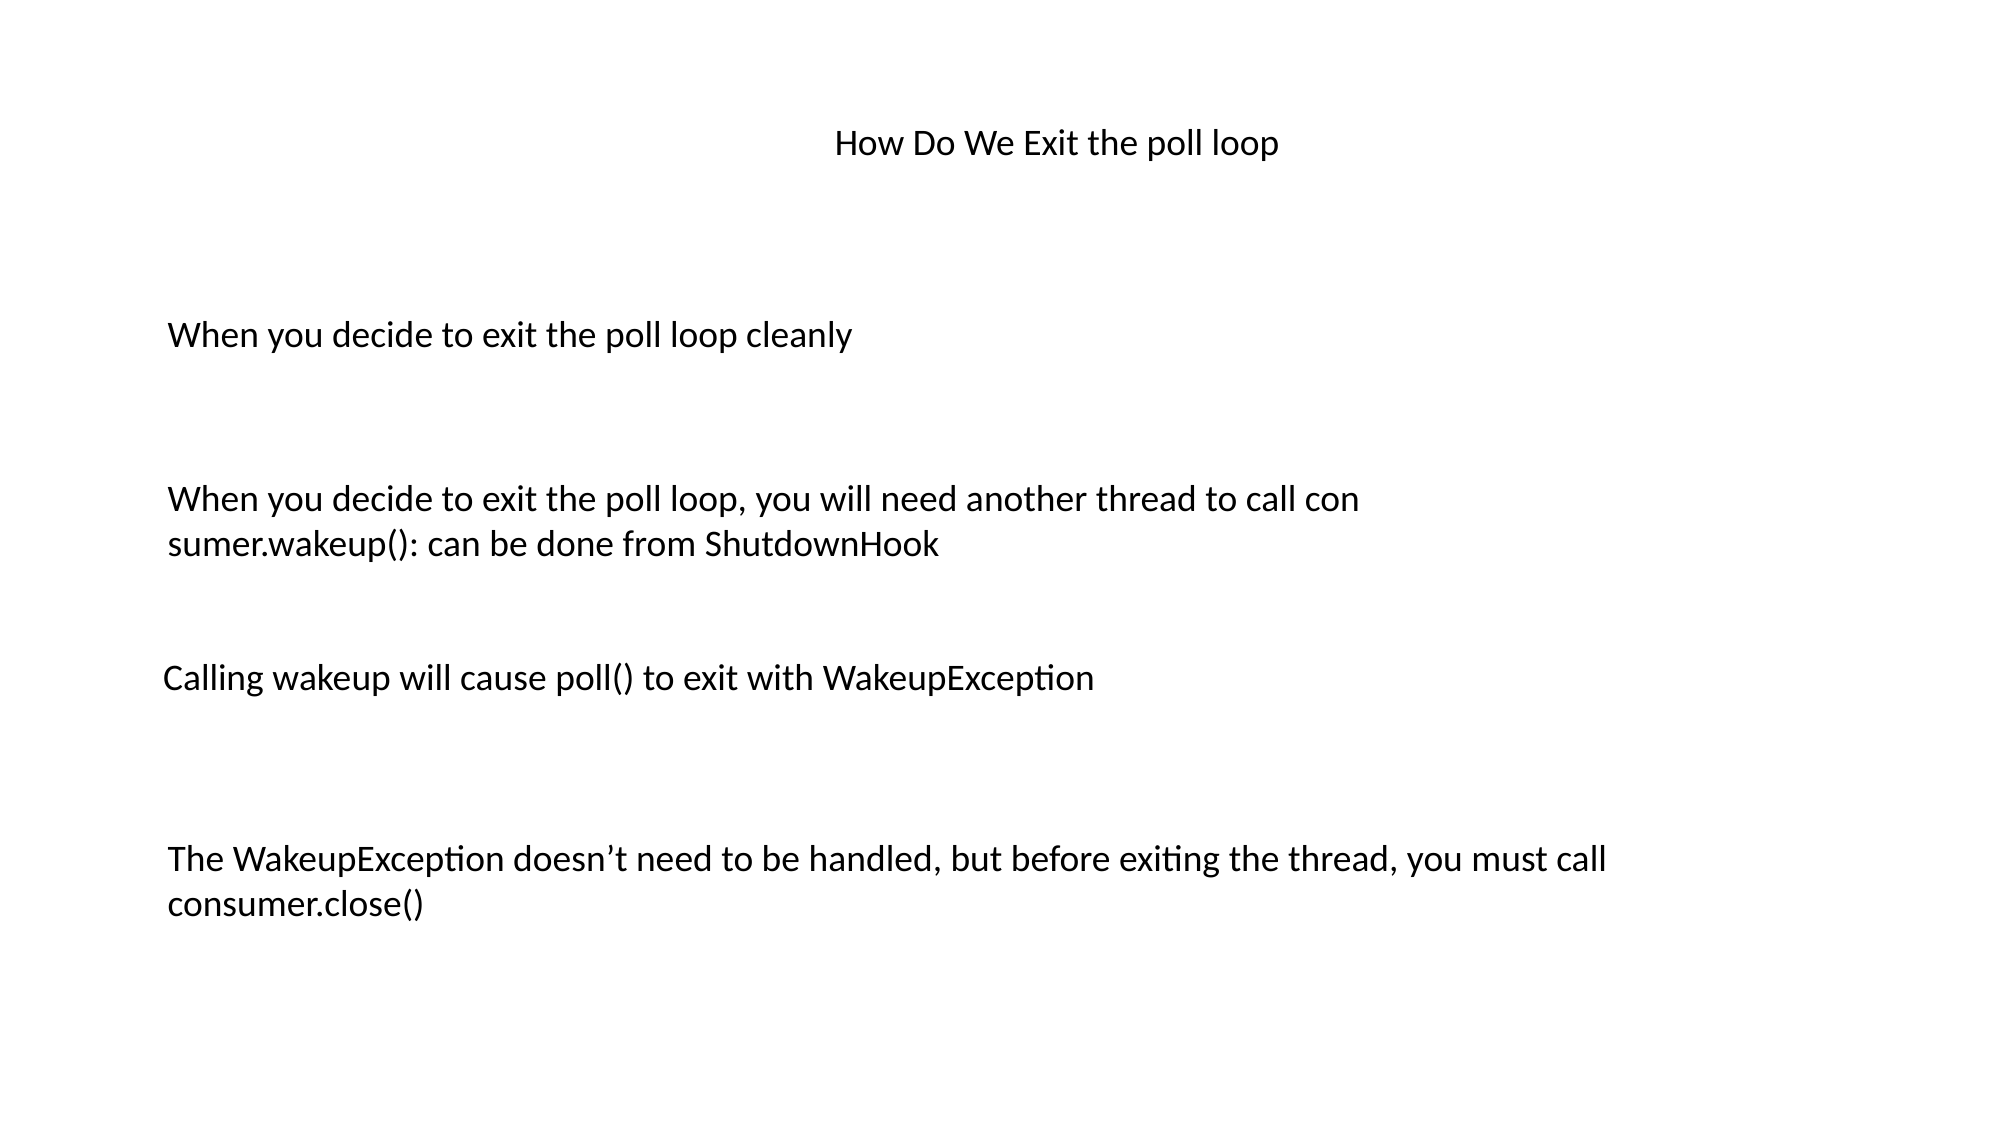

How Do We Exit the poll loop
When you decide to exit the poll loop cleanly
When you decide to exit the poll loop, you will need another thread to call con sumer.wakeup(): can be done from ShutdownHook
Calling wakeup will cause poll() to exit with WakeupException
The WakeupException doesn’t need to be handled, but before exiting the thread, you must call consumer.close()